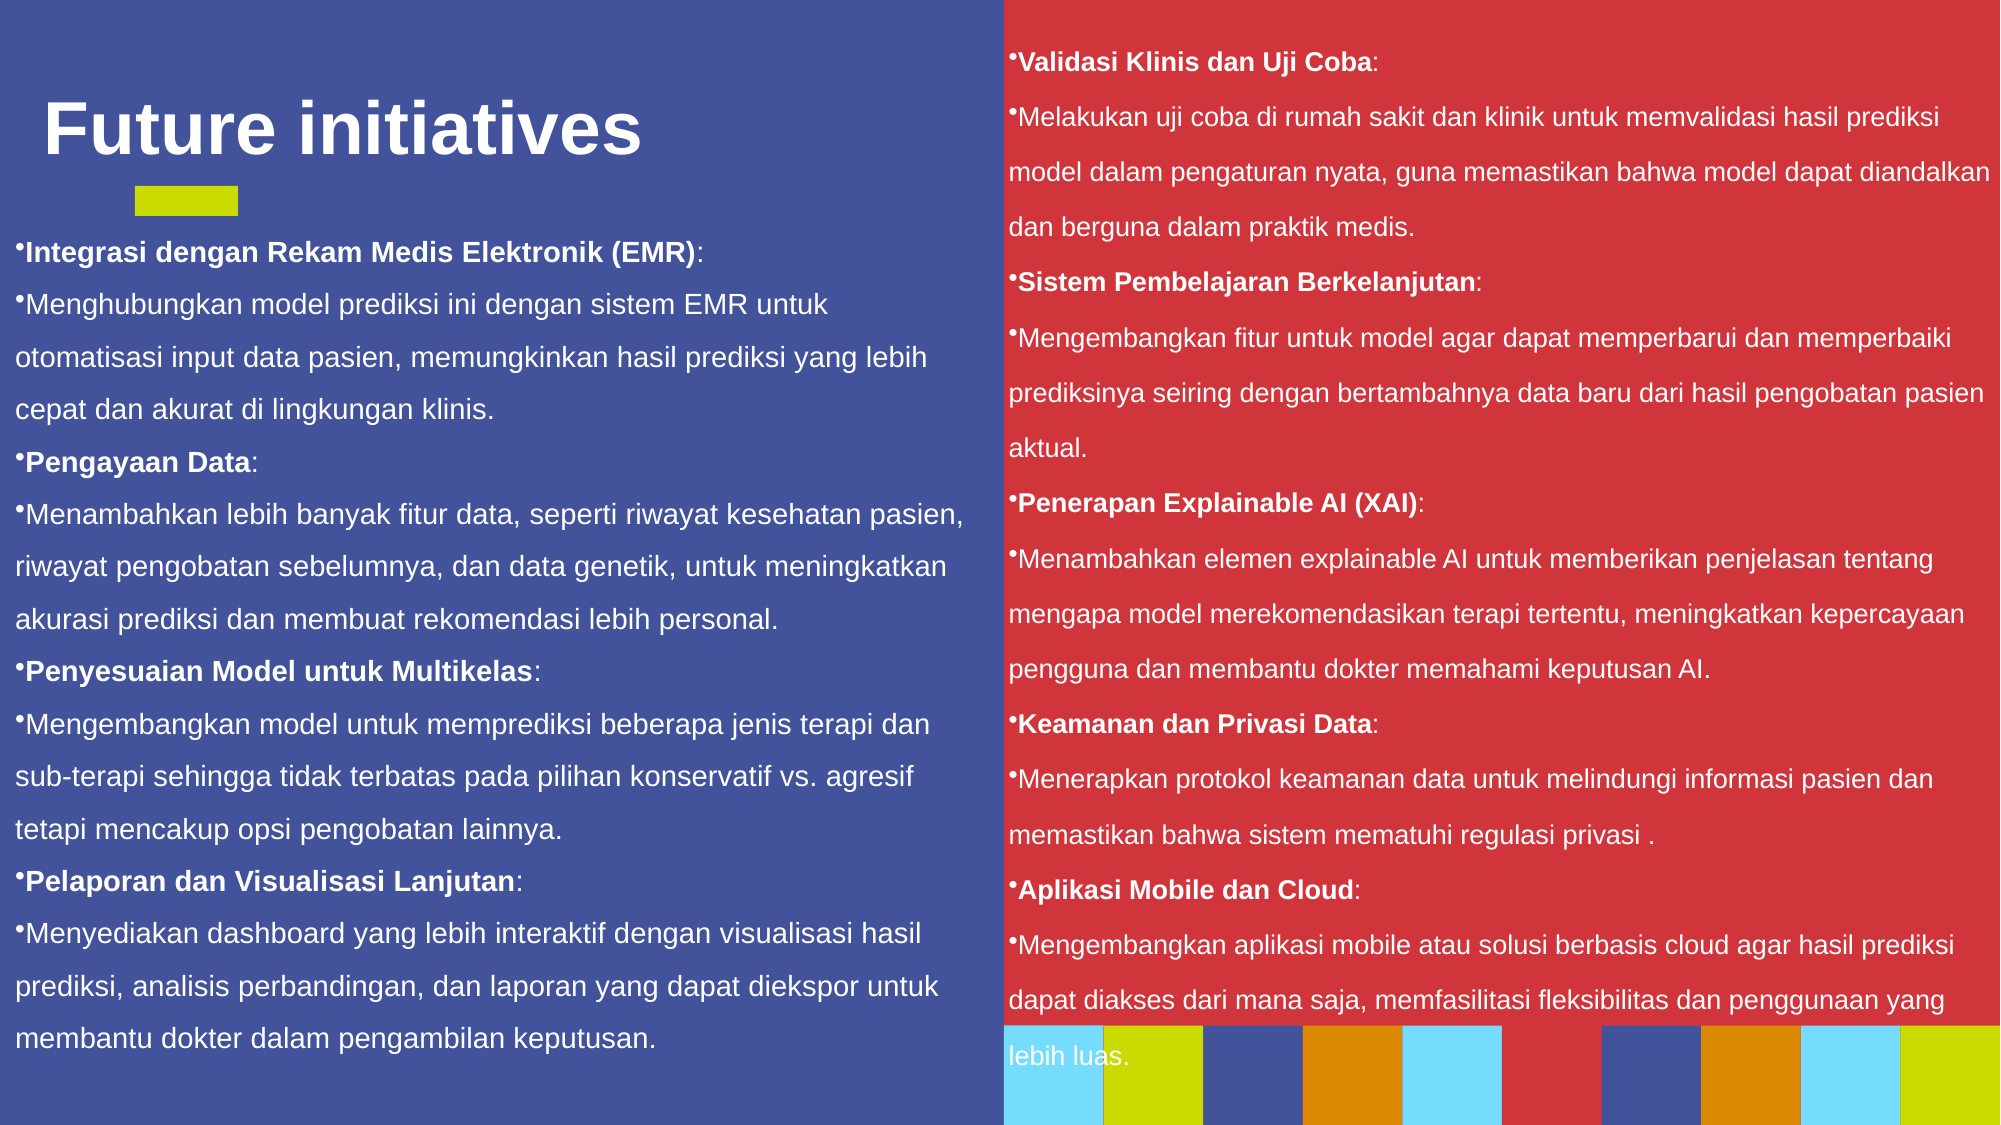

Validasi Klinis dan Uji Coba:
Melakukan uji coba di rumah sakit dan klinik untuk memvalidasi hasil prediksi model dalam pengaturan nyata, guna memastikan bahwa model dapat diandalkan dan berguna dalam praktik medis.
Sistem Pembelajaran Berkelanjutan:
Mengembangkan fitur untuk model agar dapat memperbarui dan memperbaiki prediksinya seiring dengan bertambahnya data baru dari hasil pengobatan pasien aktual.
Penerapan Explainable AI (XAI):
Menambahkan elemen explainable AI untuk memberikan penjelasan tentang mengapa model merekomendasikan terapi tertentu, meningkatkan kepercayaan pengguna dan membantu dokter memahami keputusan AI.
Keamanan dan Privasi Data:
Menerapkan protokol keamanan data untuk melindungi informasi pasien dan memastikan bahwa sistem mematuhi regulasi privasi .
Aplikasi Mobile dan Cloud:
Mengembangkan aplikasi mobile atau solusi berbasis cloud agar hasil prediksi dapat diakses dari mana saja, memfasilitasi fleksibilitas dan penggunaan yang lebih luas.

# Future initiatives
Integrasi dengan Rekam Medis Elektronik (EMR):
Menghubungkan model prediksi ini dengan sistem EMR untuk otomatisasi input data pasien, memungkinkan hasil prediksi yang lebih cepat dan akurat di lingkungan klinis.
Pengayaan Data:
Menambahkan lebih banyak fitur data, seperti riwayat kesehatan pasien, riwayat pengobatan sebelumnya, dan data genetik, untuk meningkatkan akurasi prediksi dan membuat rekomendasi lebih personal.
Penyesuaian Model untuk Multikelas:
Mengembangkan model untuk memprediksi beberapa jenis terapi dan sub-terapi sehingga tidak terbatas pada pilihan konservatif vs. agresif tetapi mencakup opsi pengobatan lainnya.
Pelaporan dan Visualisasi Lanjutan:
Menyediakan dashboard yang lebih interaktif dengan visualisasi hasil prediksi, analisis perbandingan, dan laporan yang dapat diekspor untuk membantu dokter dalam pengambilan keputusan.